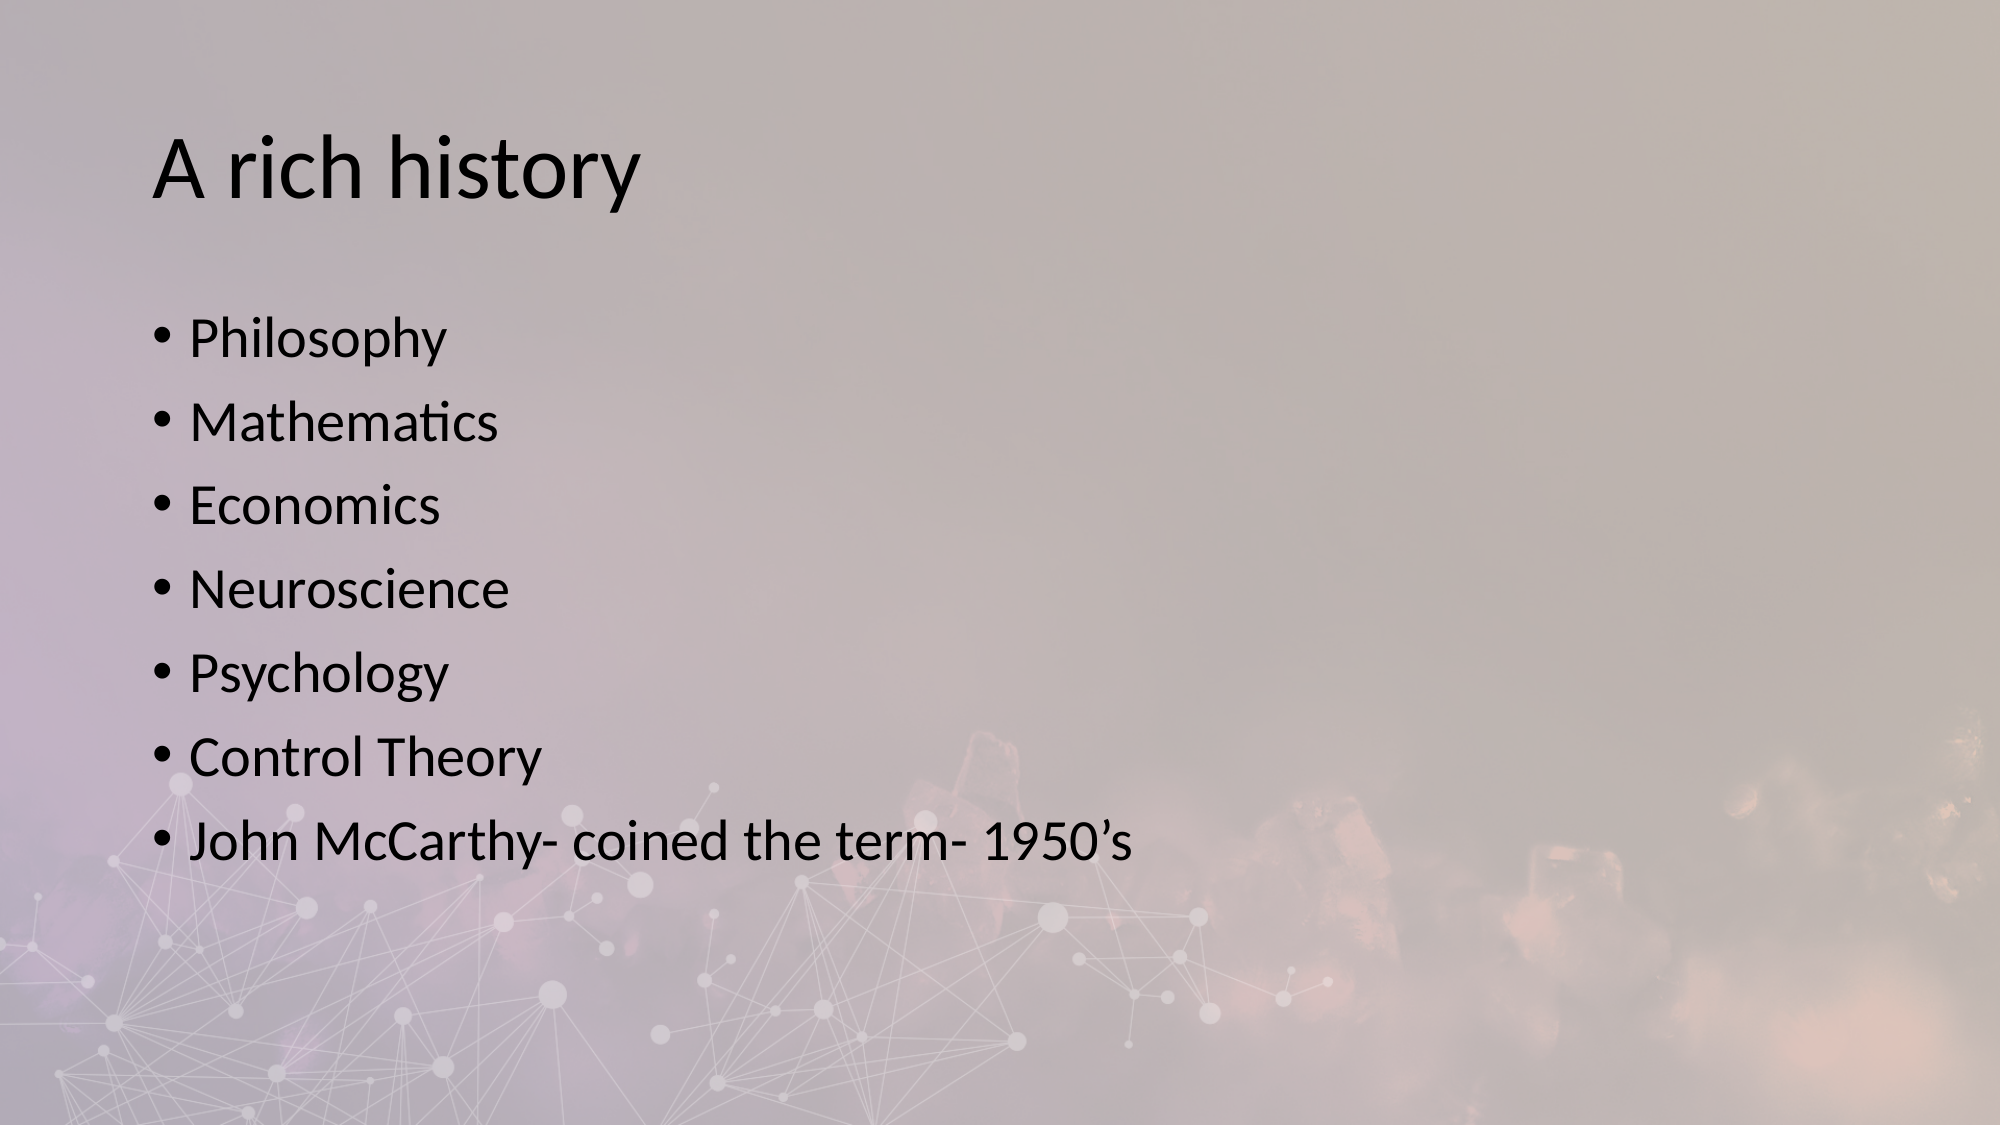

# A rich history
Philosophy
Mathematics
Economics
Neuroscience
Psychology
Control Theory
John McCarthy- coined the term- 1950’s